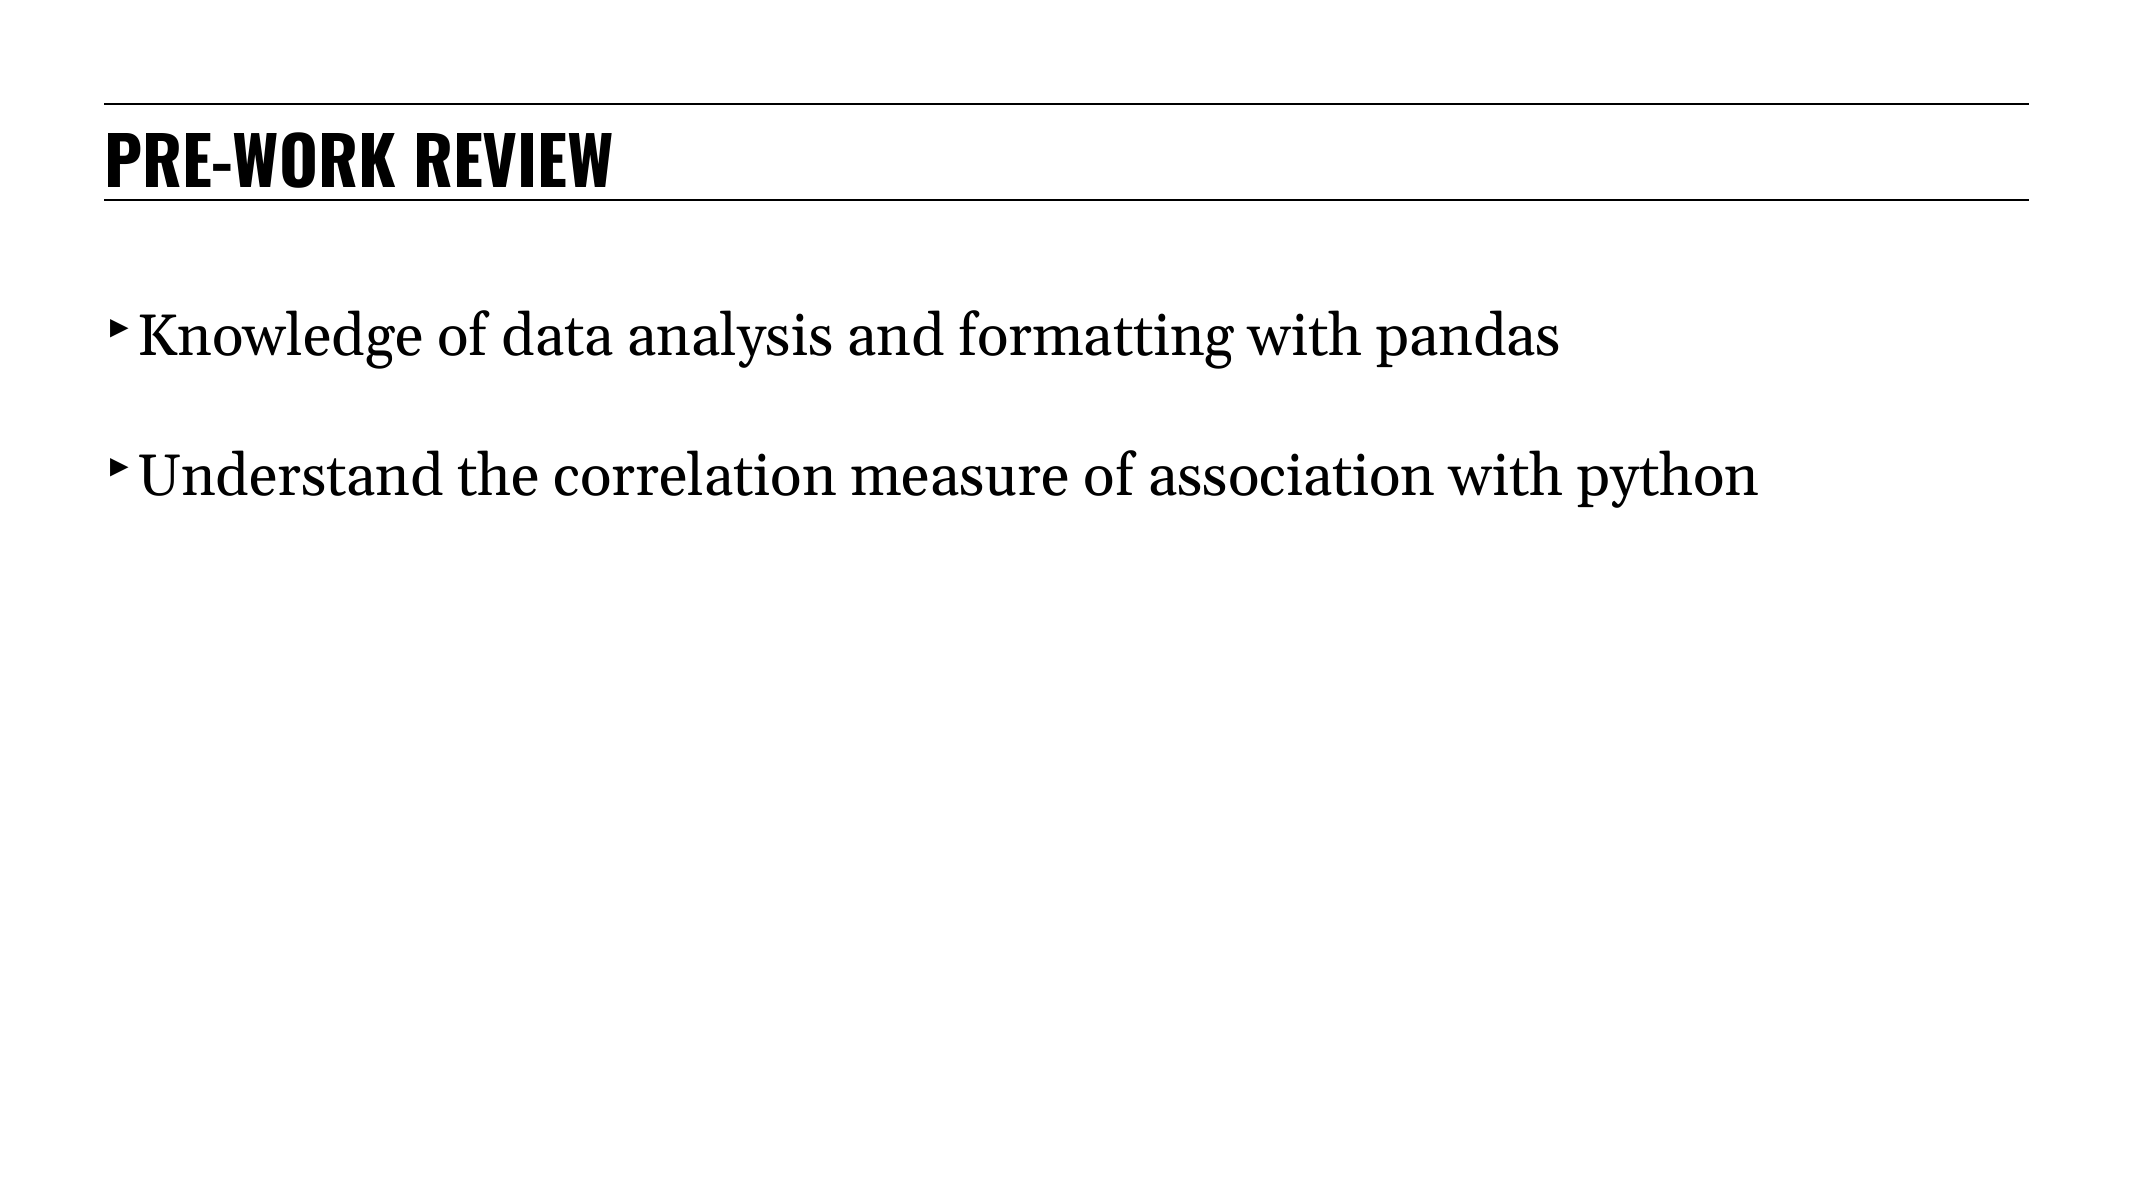

PRE-WORK REVIEW

Knowledge of data analysis and formatting with pandas

Understand the correlation measure of association with python